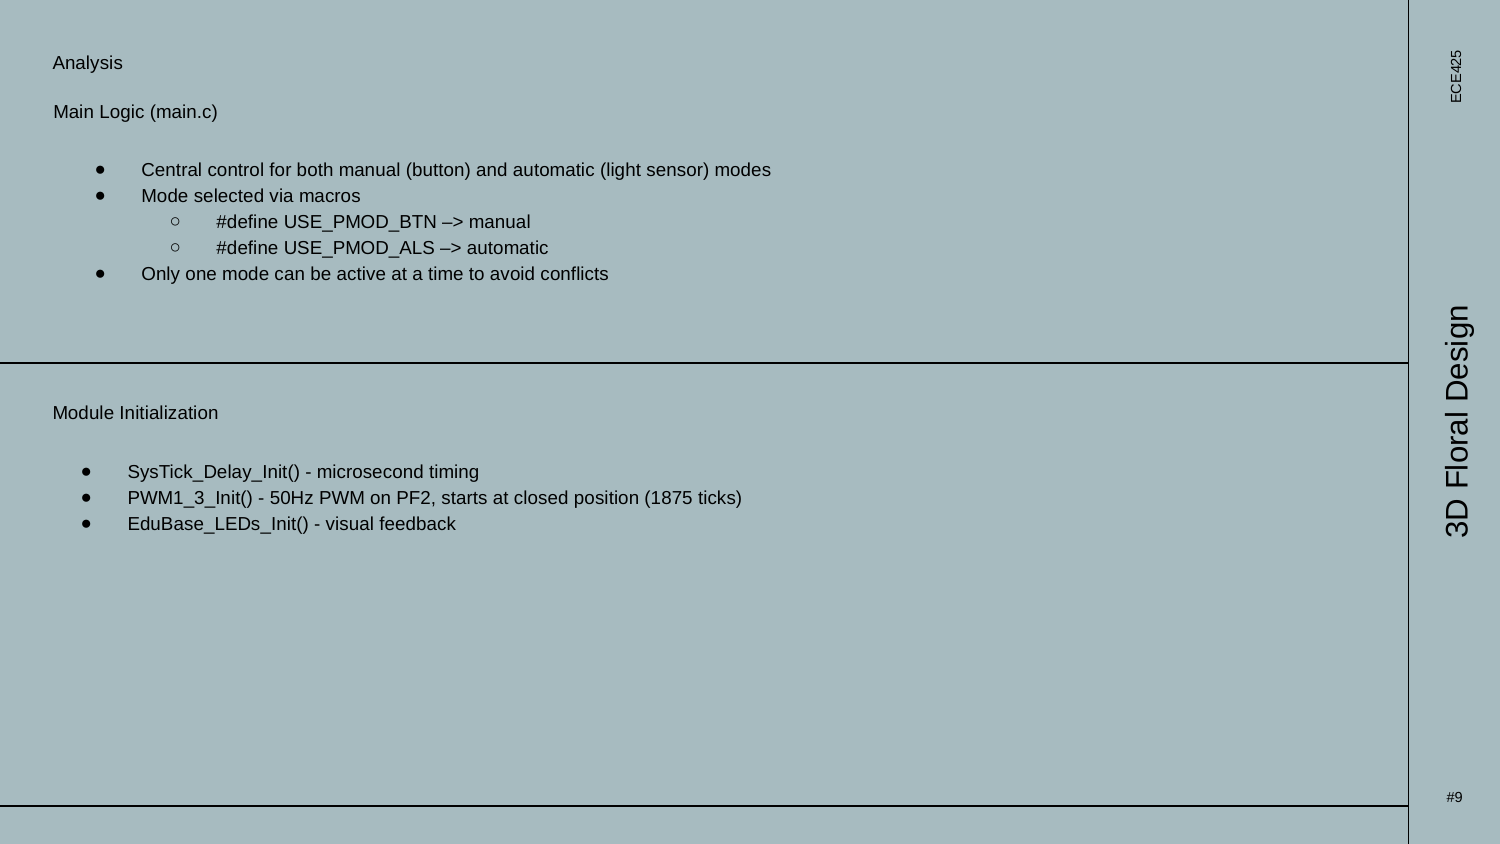

Analysis
# ECE425
Main Logic (main.c)
Central control for both manual (button) and automatic (light sensor) modes
Mode selected via macros
#define USE_PMOD_BTN –> manual
#define USE_PMOD_ALS –> automatic
Only one mode can be active at a time to avoid conflicts
3D Floral Design
Module Initialization

SysTick_Delay_Init() - microsecond timing
PWM1_3_Init() - 50Hz PWM on PF2, starts at closed position (1875 ticks)
EduBase_LEDs_Init() - visual feedback
#9